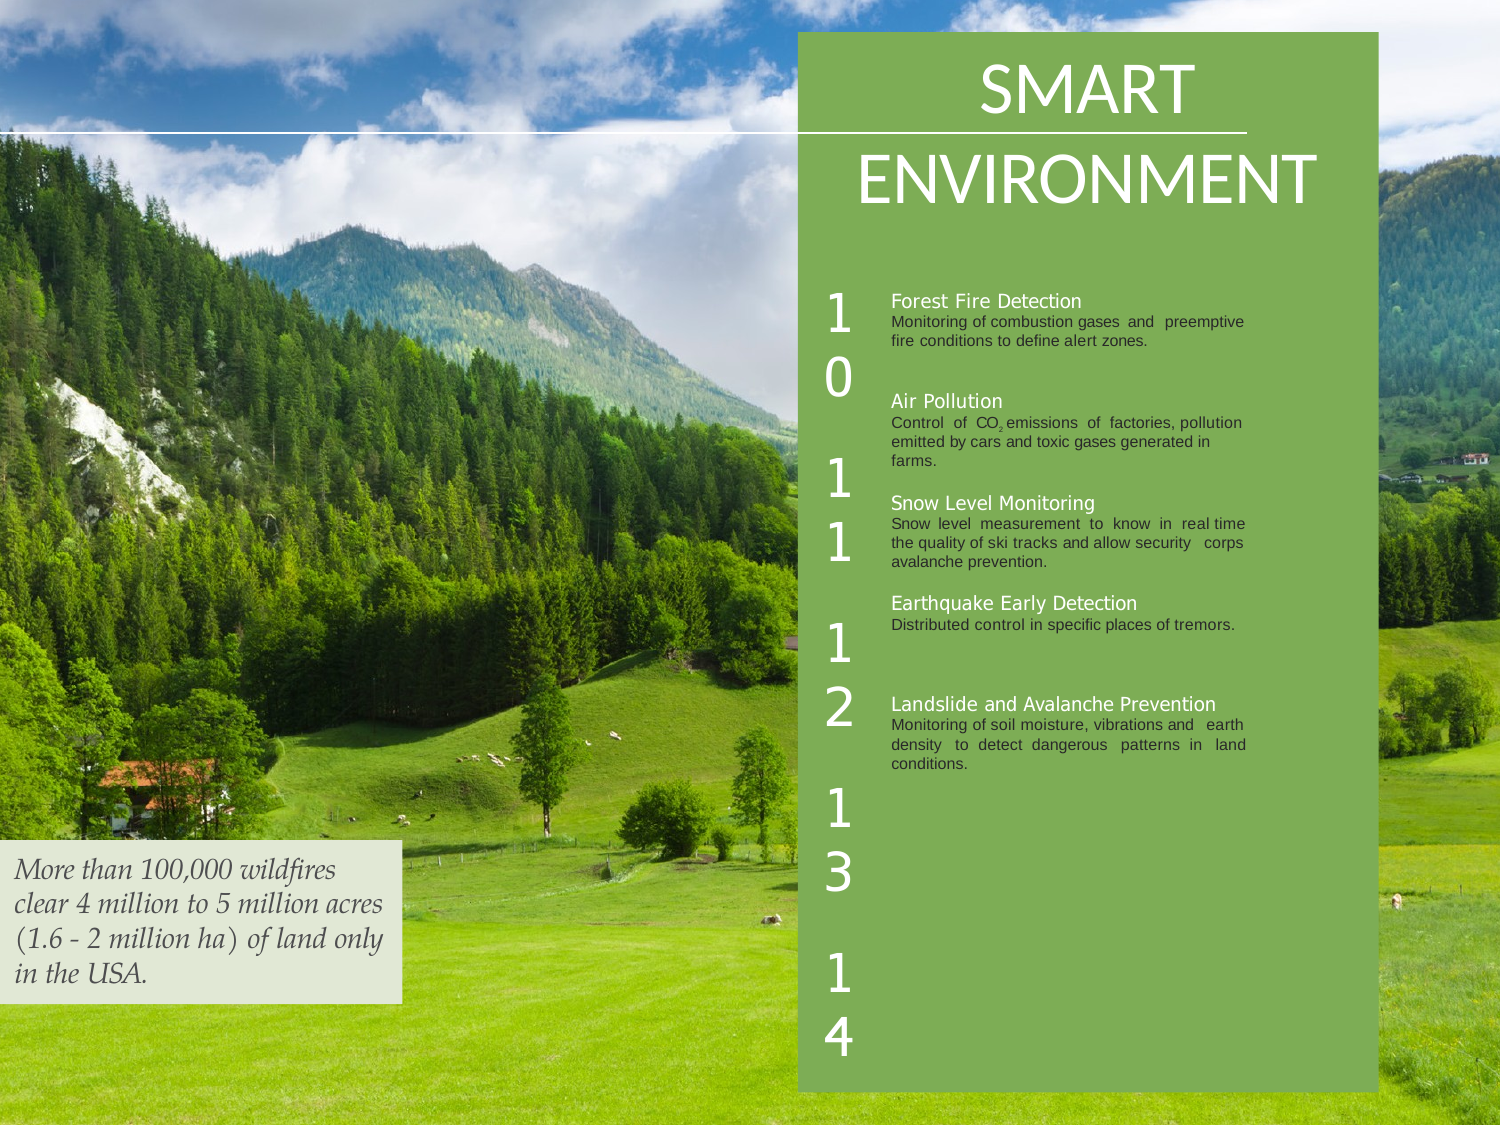

# SMART ENVIRONMENT

10
11
12
13
14
Forest Fire Detection
Monitoring of combustion gases  and  preemptive
fire conditions to define alert zones.
Air Pollution
Control  of  CO2      emissions  of  factories, pollution
emitted by cars and toxic gases generated in farms.
Snow Level Monitoring
Snow  level  measurement  to  know  in  real time
the quality of ski tracks and allow security  corps
avalanche prevention.
Earthquake Early Detection
Distributed control in specific places of tremors.
Landslide and Avalanche Prevention
Monitoring of soil moisture, vibrations and  earth
density   to  detect  dangerous   patterns  in  land
conditions.

More than 100,000 wildfires  clear 4 million to 5 million acres  (1.6 - 2 million ha) of land only  in the USA.